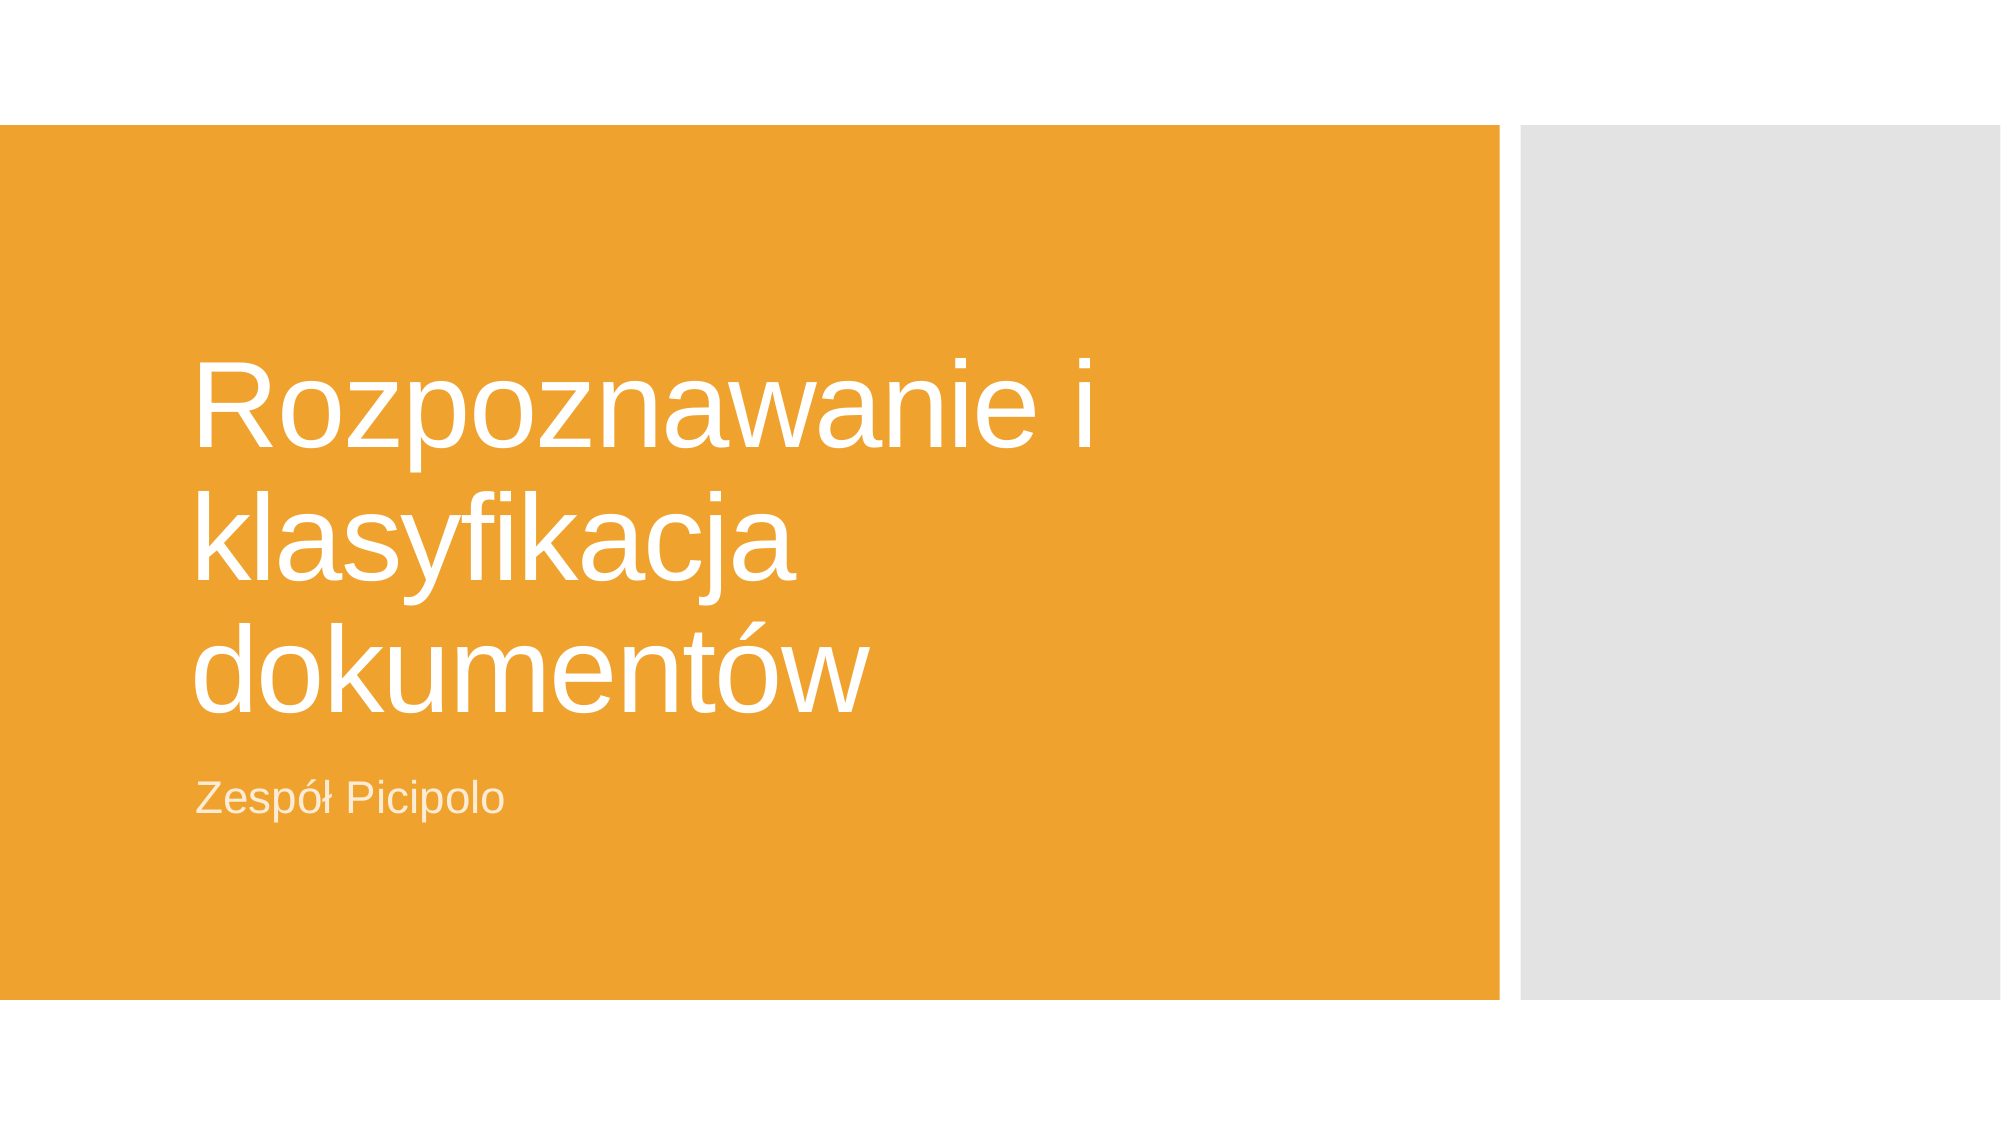

# Rozpoznawanie i klasyfikacja dokumentów
Zespół Picipolo